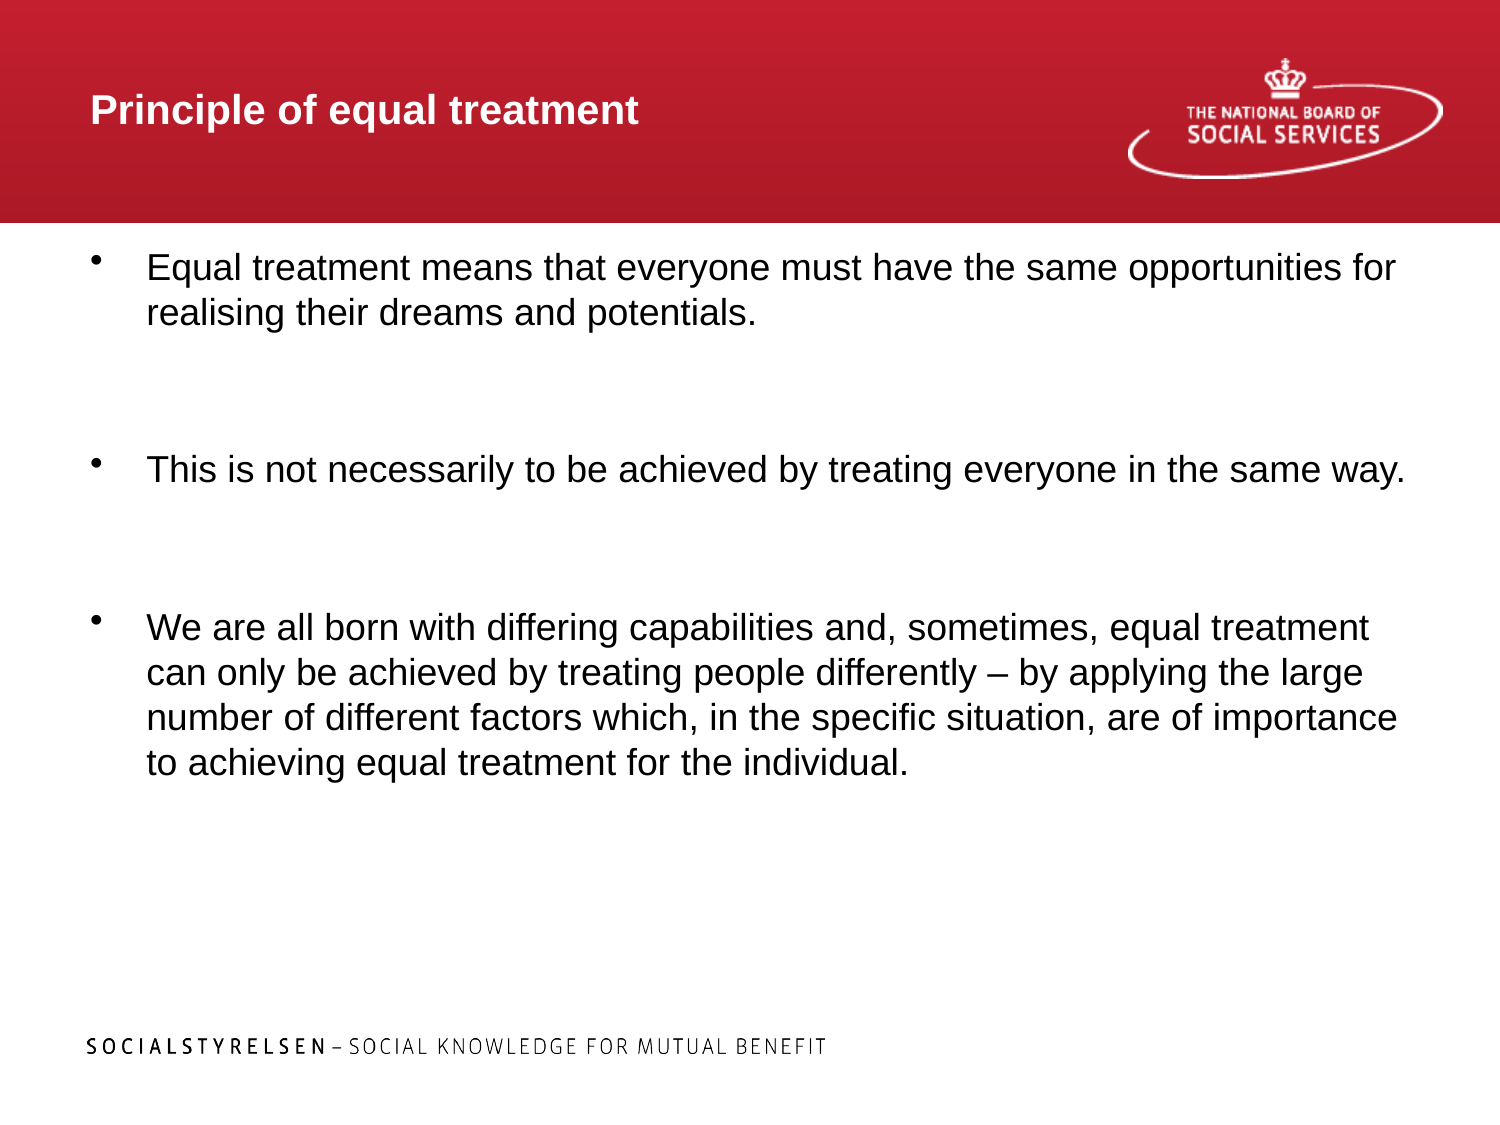

# Principle of equal treatment
Equal treatment means that everyone must have the same opportunities for realising their dreams and potentials.

This is not necessarily to be achieved by treating everyone in the same way.

We are all born with differing capabilities and, sometimes, equal treatment can only be achieved by treating people differently – by applying the large number of different factors which, in the specific situation, are of importance to achieving equal treatment for the individual.